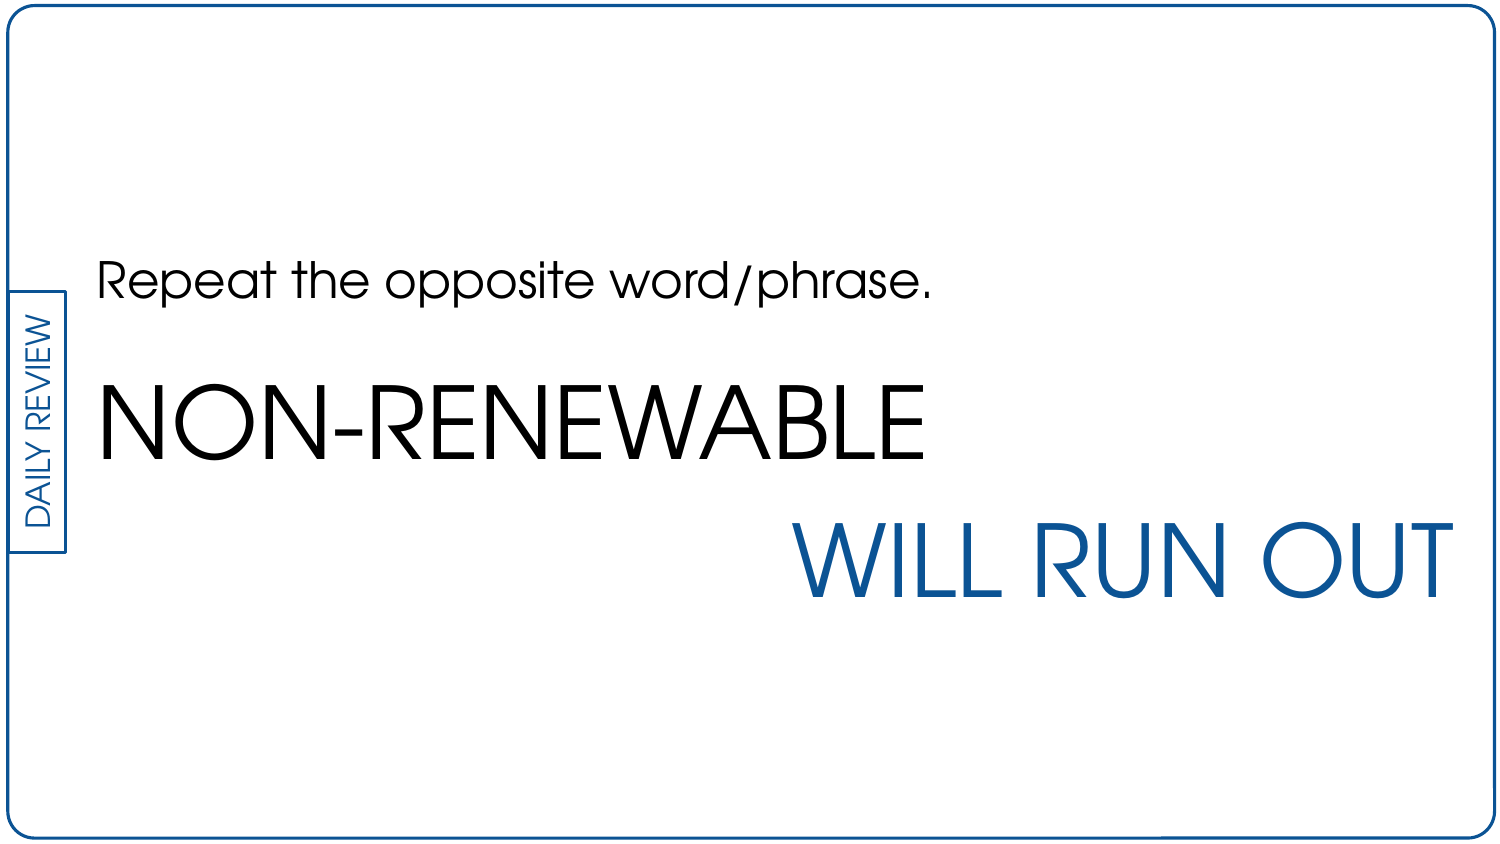

Repeat the opposite word/phrase.
NON-RENEWABLE
WILL RUN OUT